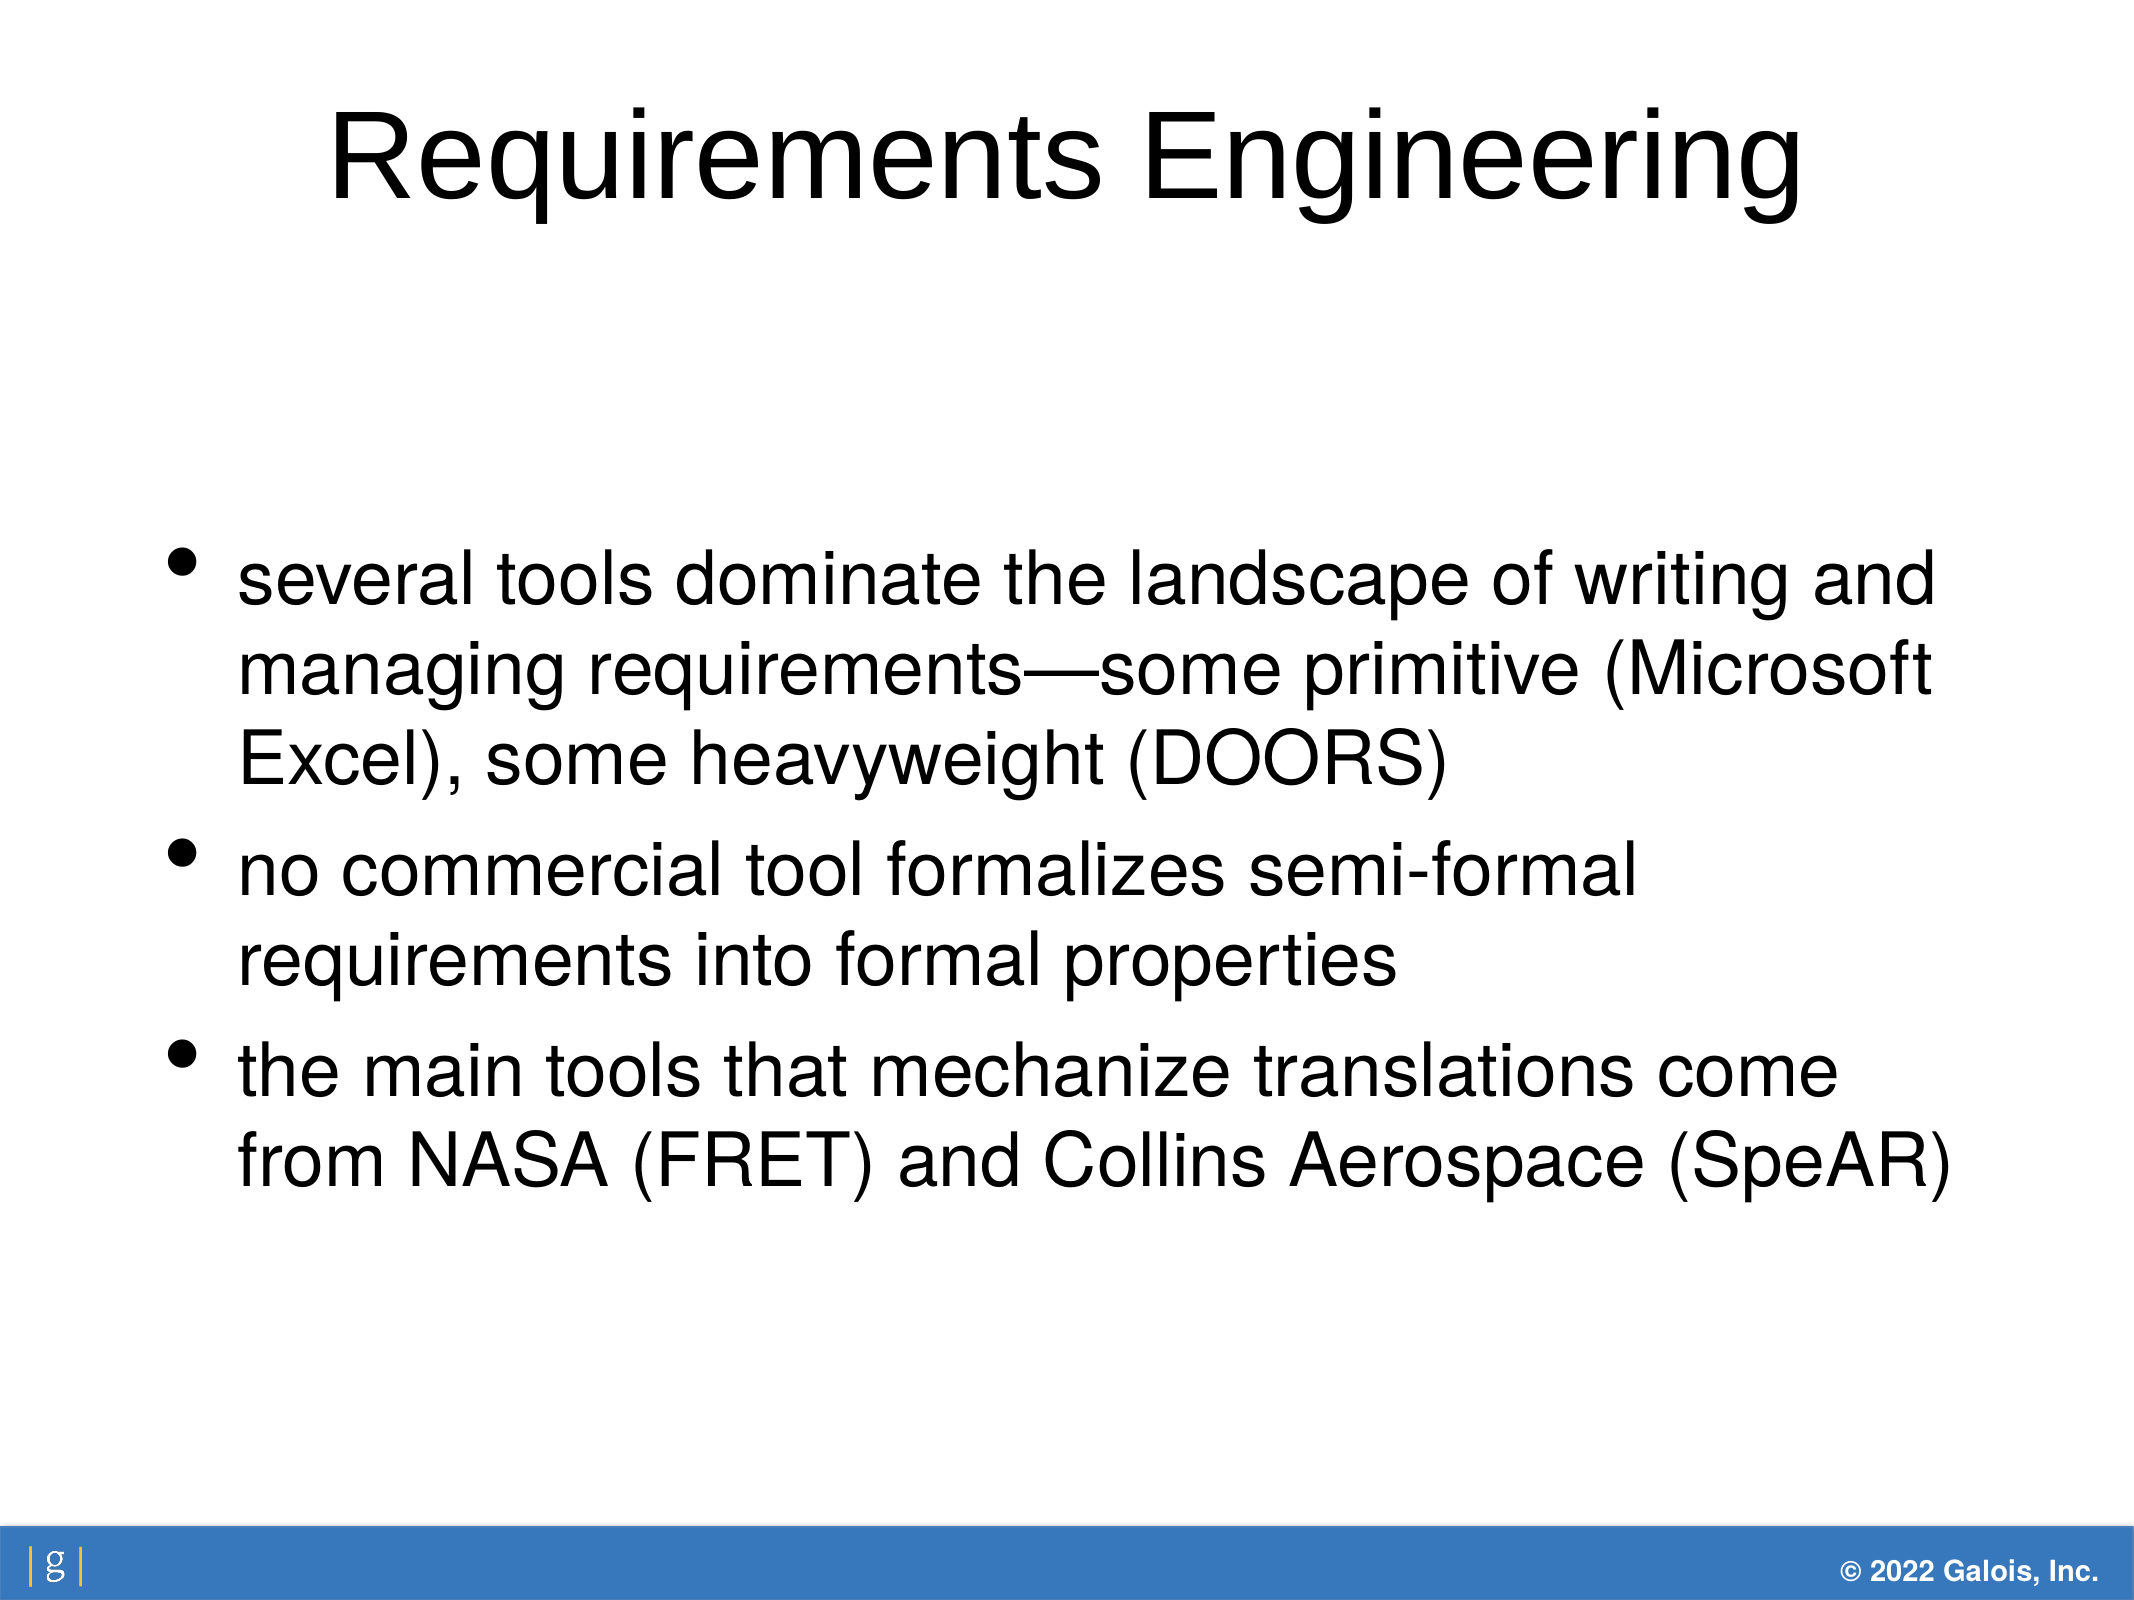

Requirements Engineering
several tools dominate the landscape of writing and managing requirements—some primitive (Microsoft Excel), some heavyweight (DOORS)
no commercial tool formalizes semi-formal requirements into formal properties
the main tools that mechanize translations come from NASA (FRET) and Collins Aerospace (SpeAR)
49